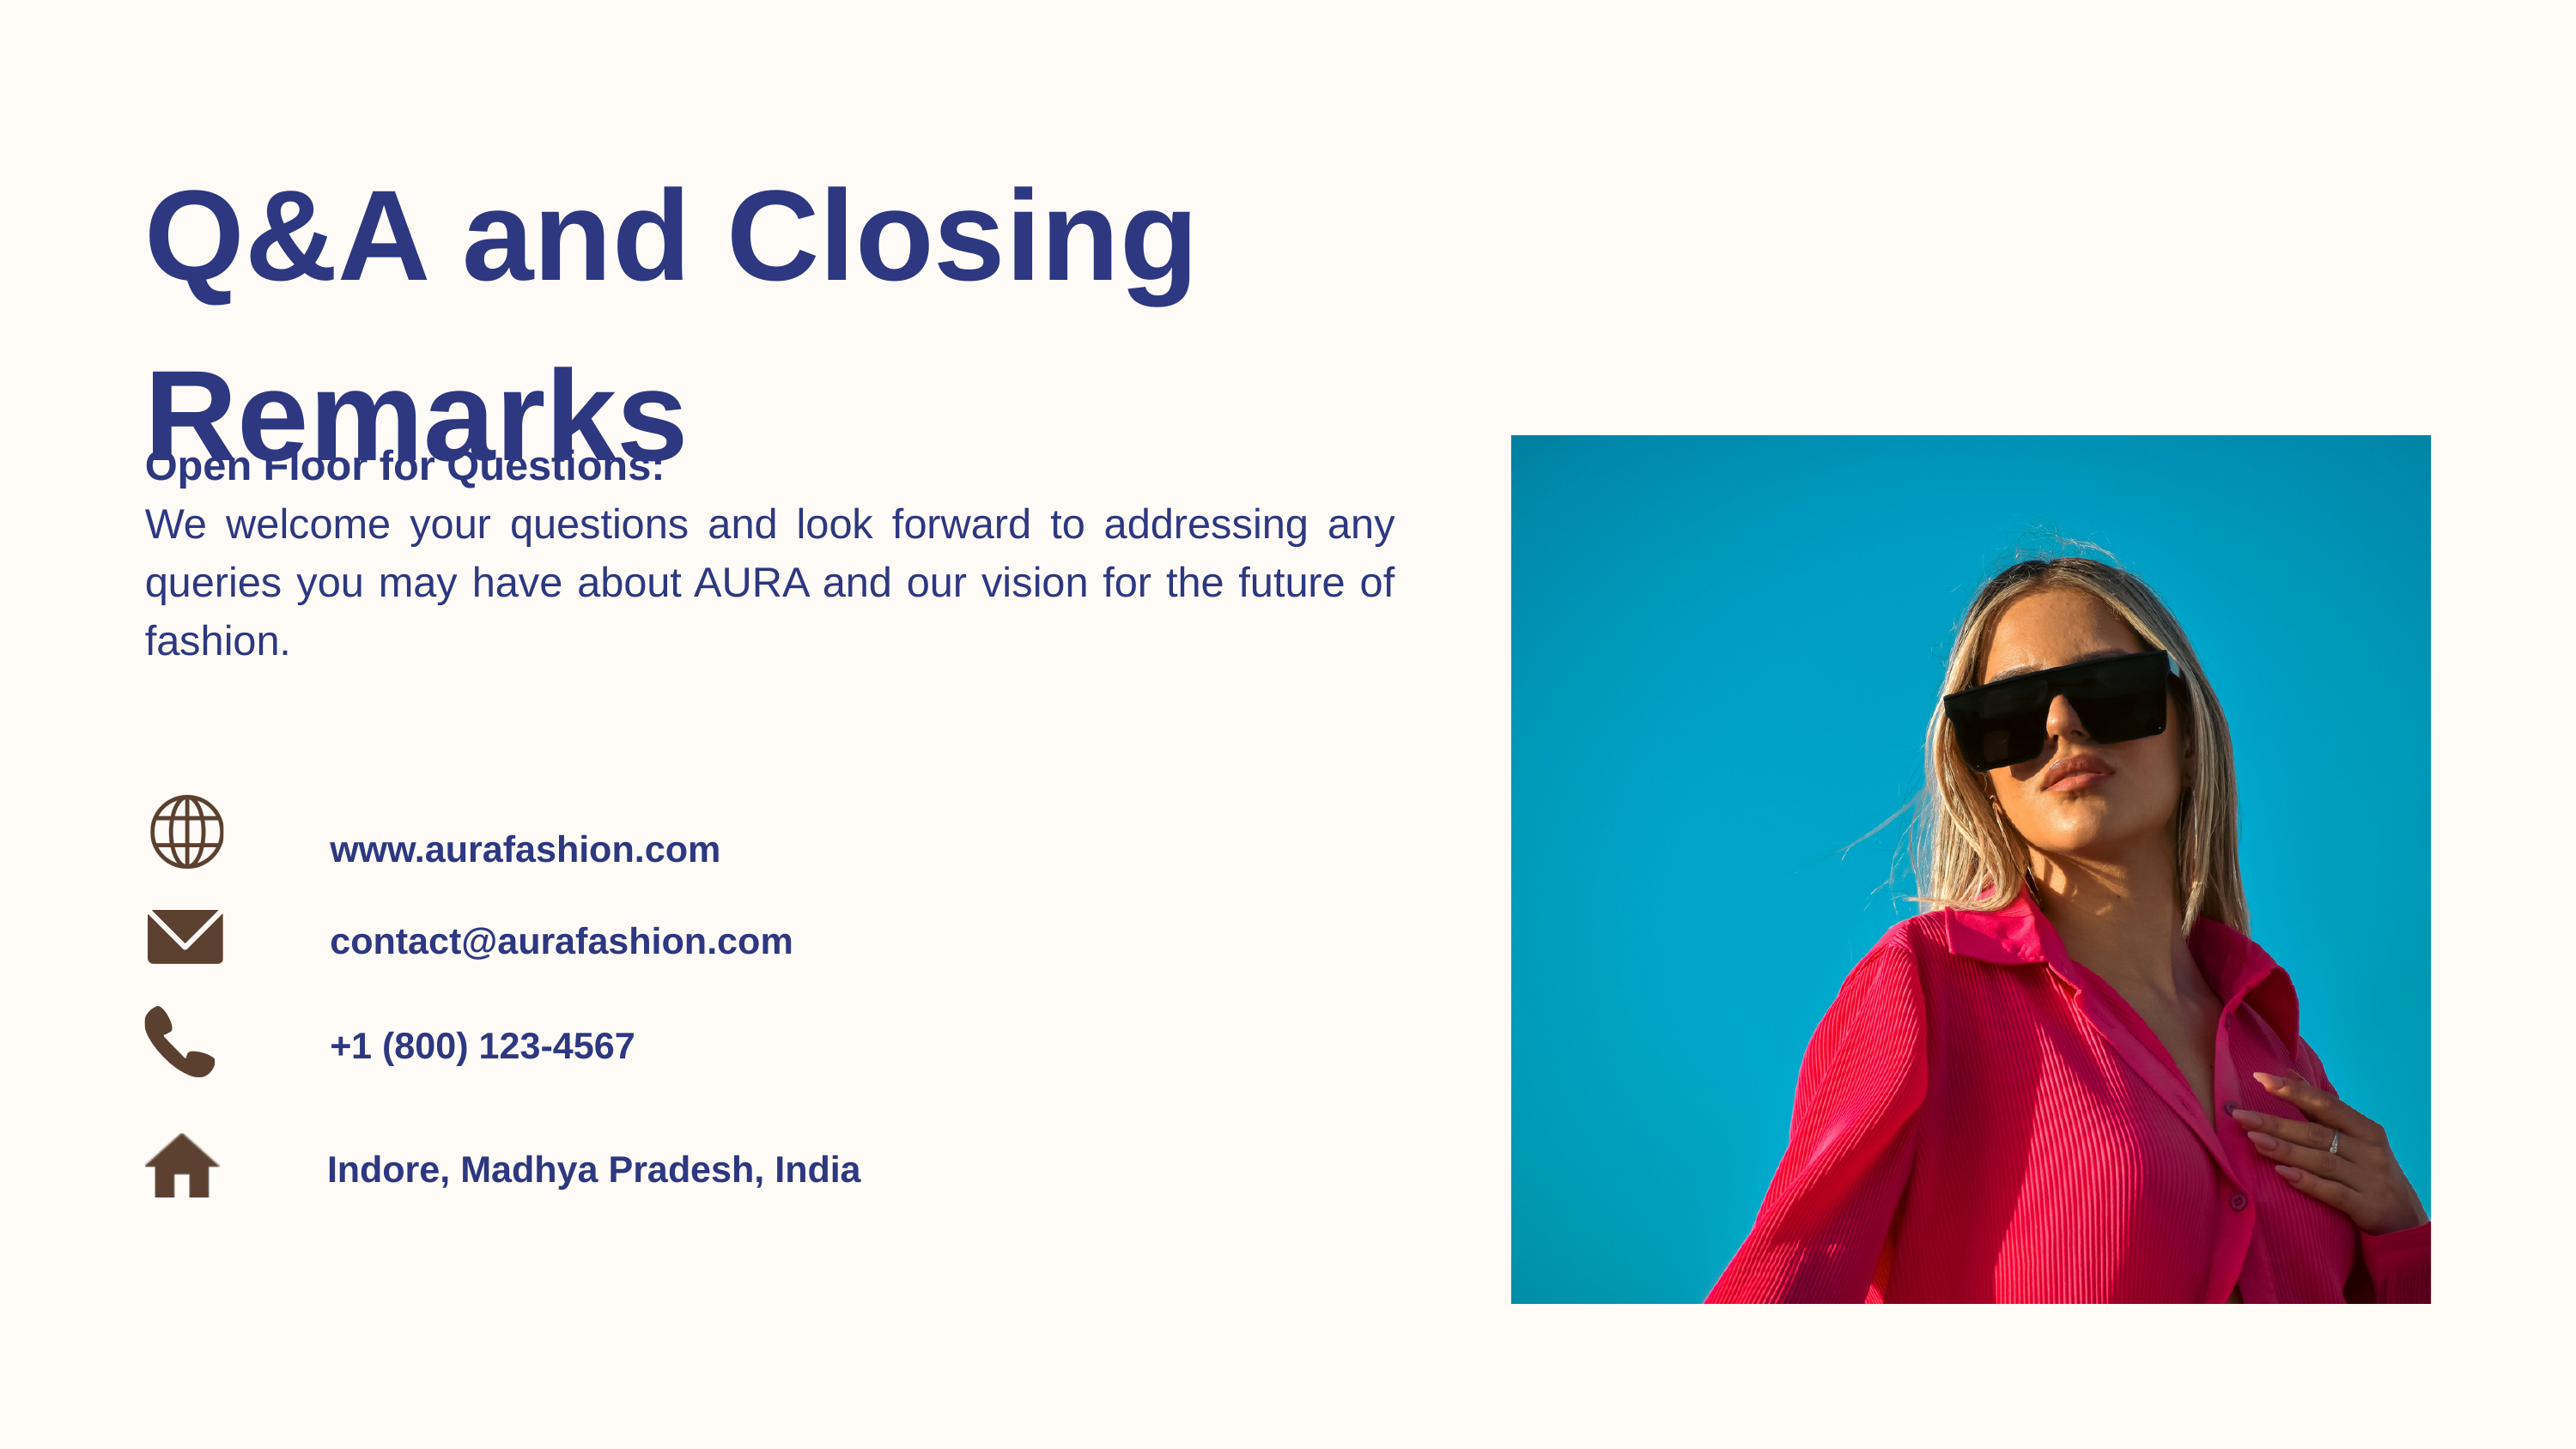

Q&A and Closing Remarks
Open Floor for Questions:
We welcome your questions and look forward to addressing any queries you may have about AURA and our vision for the future of fashion.

www.aurafashion.com
contact@aurafashion.com

+1 (800) 123-4567

Indore, Madhya Pradesh, India